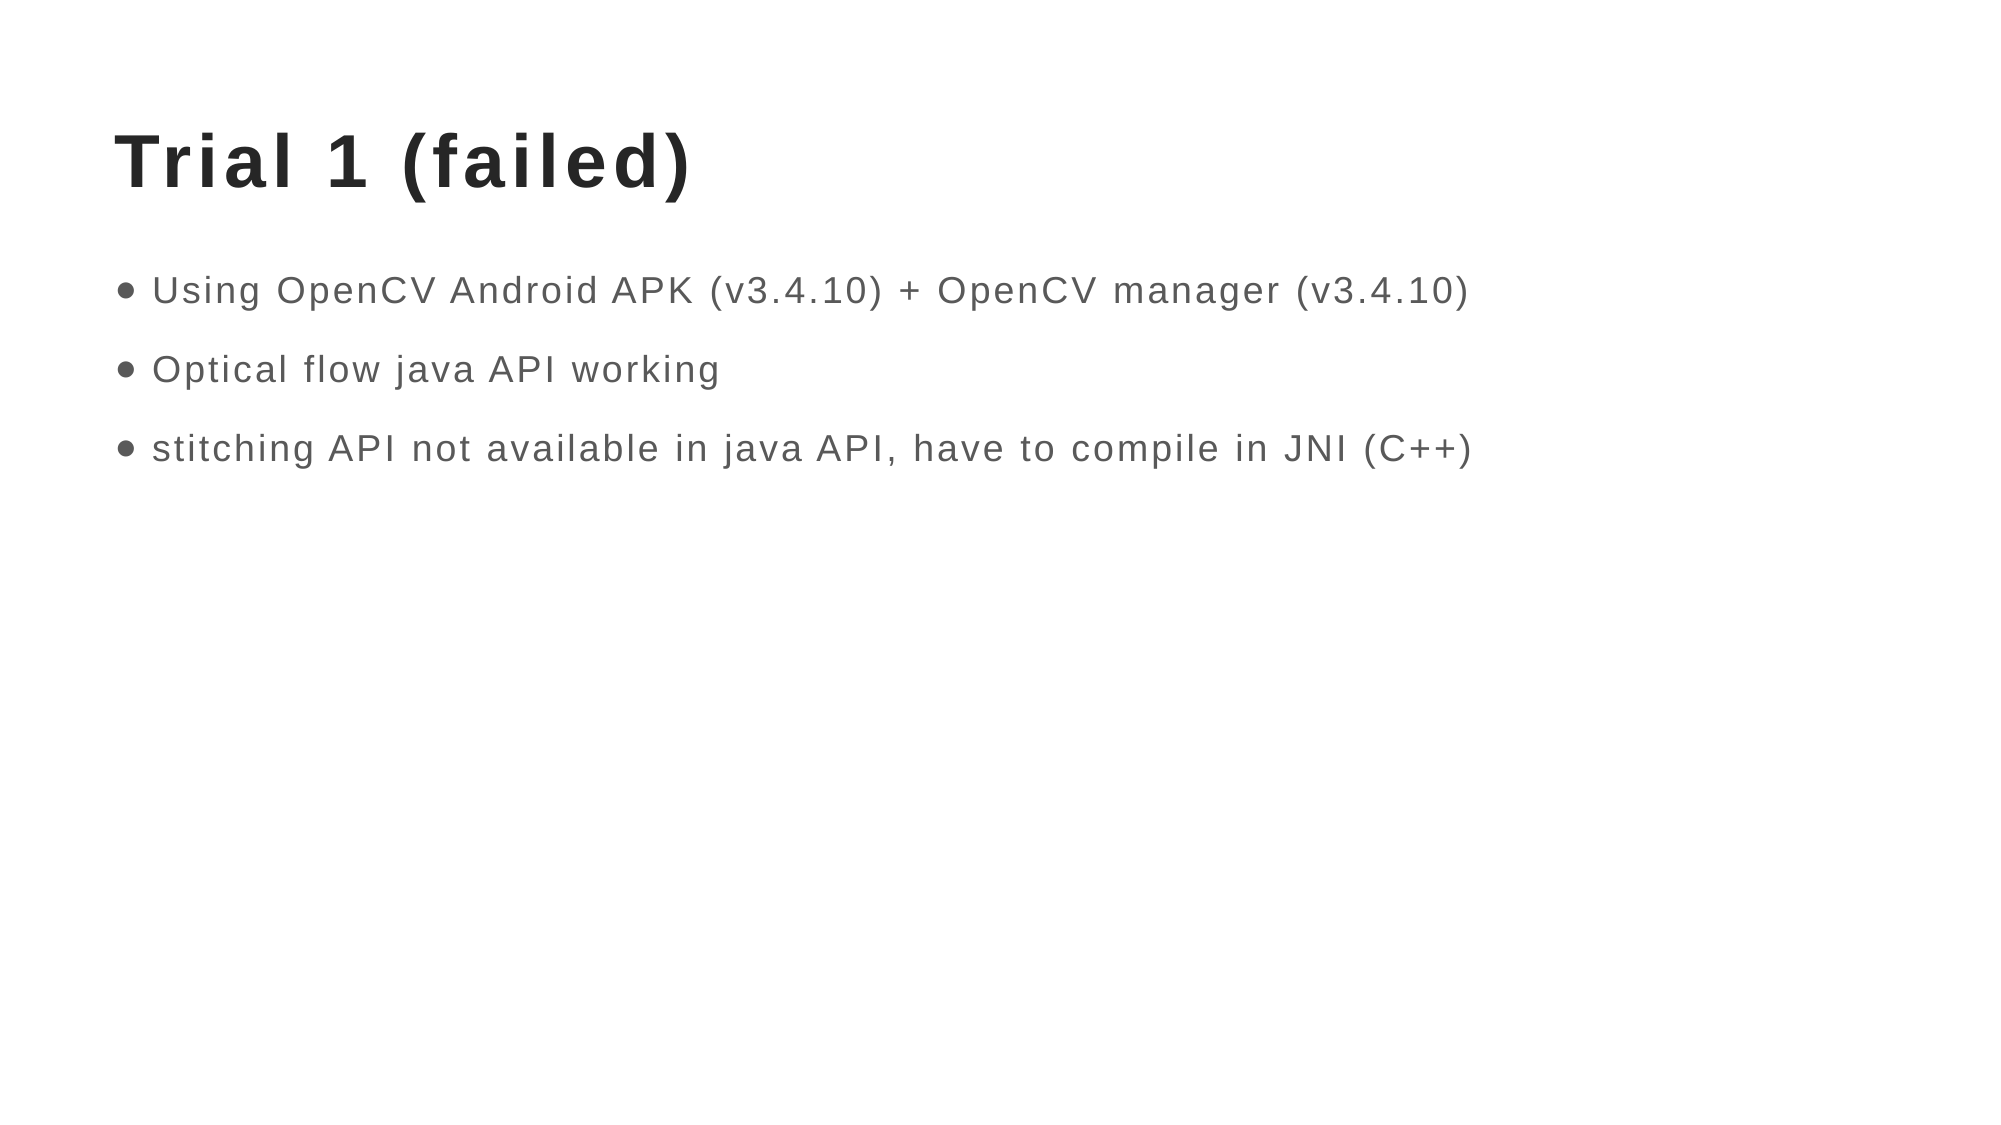

# Trial 1 (failed)
Using OpenCV Android APK (v3.4.10) + OpenCV manager (v3.4.10)
Optical flow java API working
stitching API not available in java API, have to compile in JNI (C++)